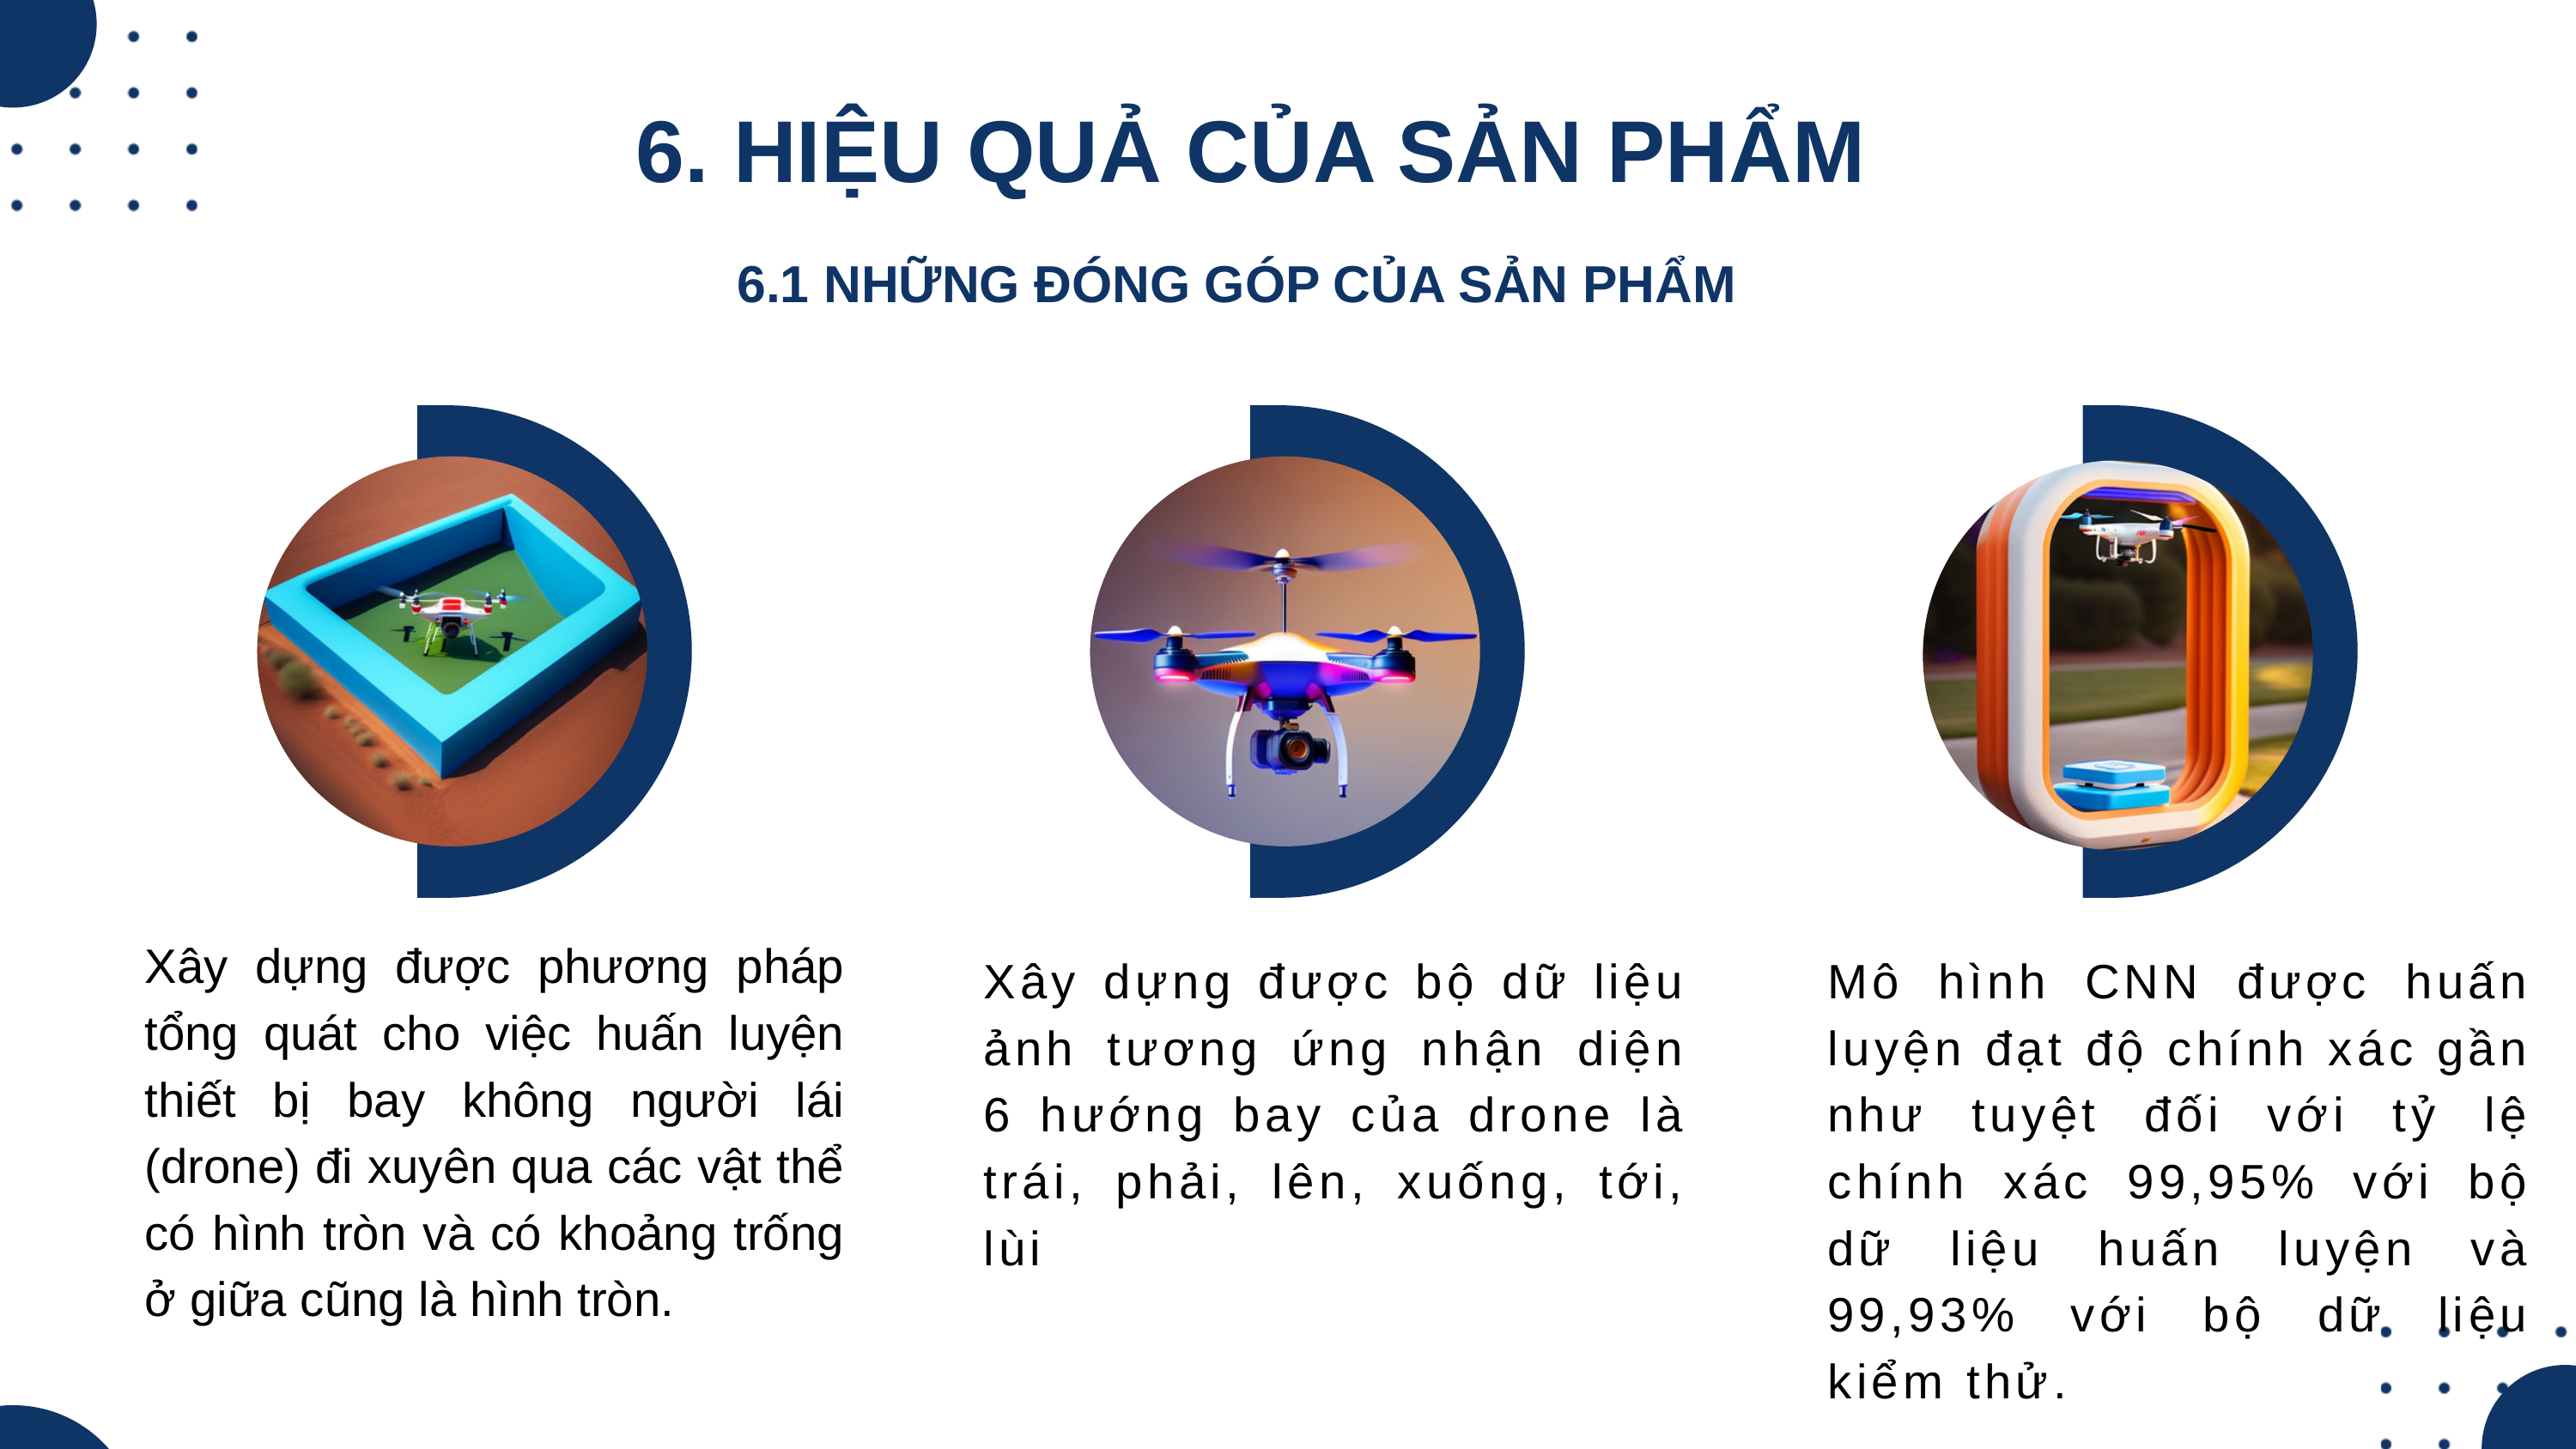

6. HIỆU QUẢ CỦA SẢN PHẨM
6.1 NHỮNG ĐÓNG GÓP CỦA SẢN PHẨM

Xây dựng được phương pháp tổng quát cho việc huấn luyện thiết bị bay không người lái (drone) đi xuyên qua các vật thể có hình tròn và có khoảng trống ở giữa cũng là hình tròn.

Xây dựng được bộ dữ liệu ảnh tương ứng nhận diện 6 hướng bay của drone là trái, phải, lên, xuống, tới, lùi
Mô hình CNN được huấn luyện đạt độ chính xác gần như tuyệt đối với tỷ lệ chính xác 99,95% với bộ dữ liệu huấn luyện và 99,93% với bộ dữ liệu kiểm thử.